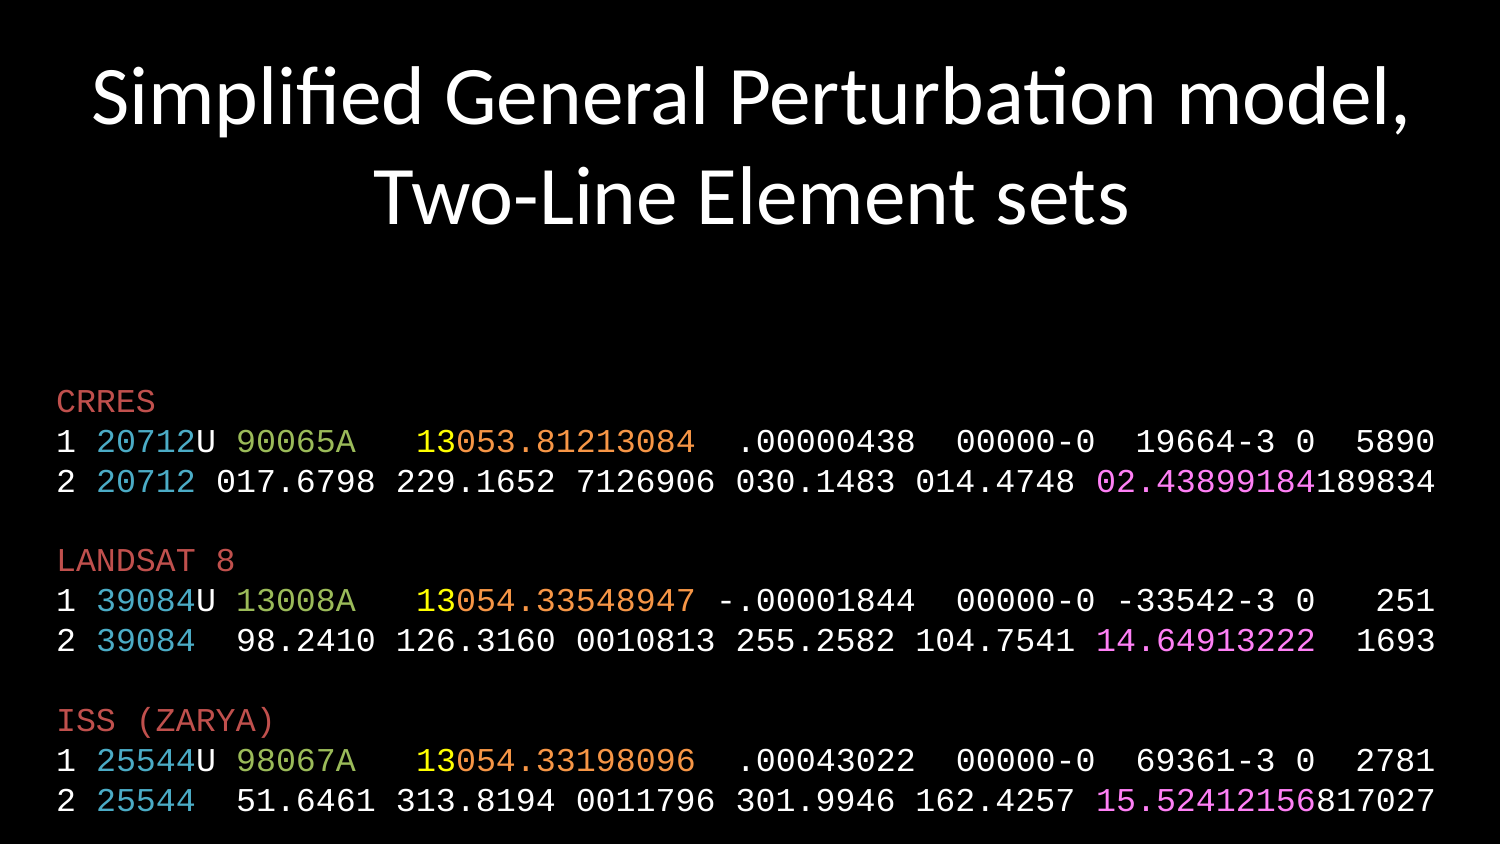

# Simplified General Perturbation model, Two-Line Element sets
CRRES
1 20712U 90065A   13053.81213084  .00000438  00000-0  19664-3 0  5890
2 20712 017.6798 229.1652 7126906 030.1483 014.4748 02.43899184189834

LANDSAT 8
1 39084U 13008A   13054.33548947 -.00001844  00000-0 -33542-3 0   251
2 39084  98.2410 126.3160 0010813 255.2582 104.7541 14.64913222  1693

ISS (ZARYA)
1 25544U 98067A   13054.33198096  .00043022  00000-0  69361-3 0  2781
2 25544  51.6461 313.8194 0011796 301.9946 162.4257 15.52412156817027